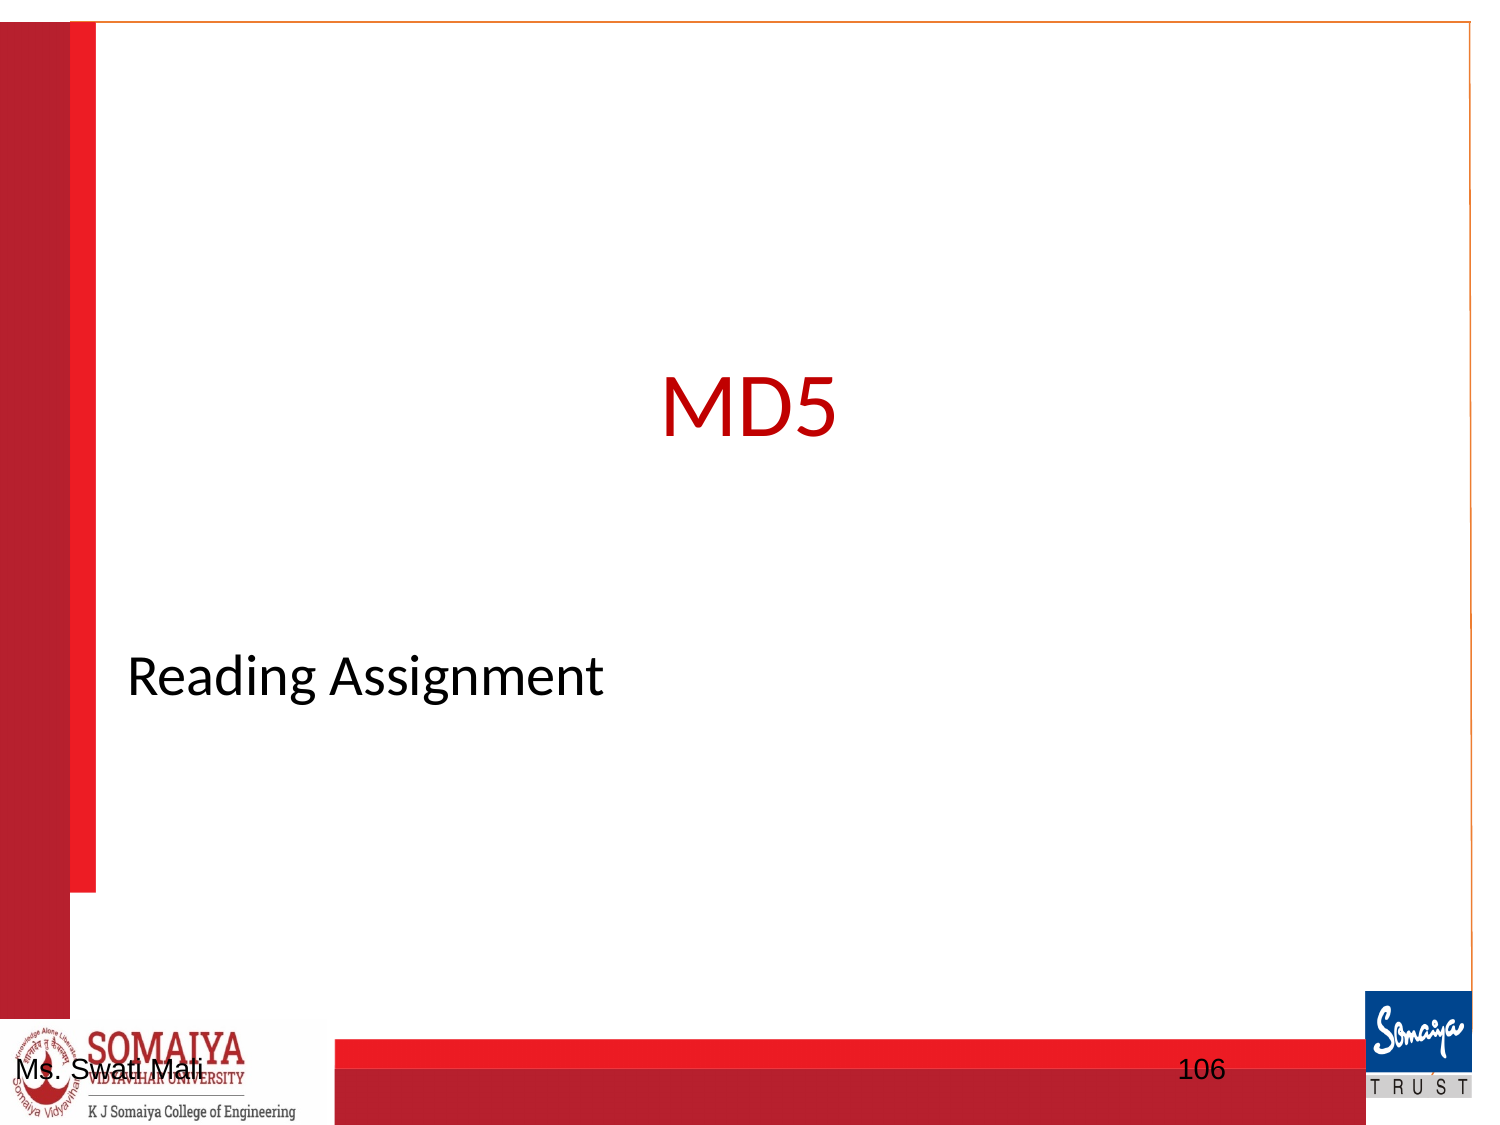

# MD5
Reading Assignment
Ms. Swati Mali
106